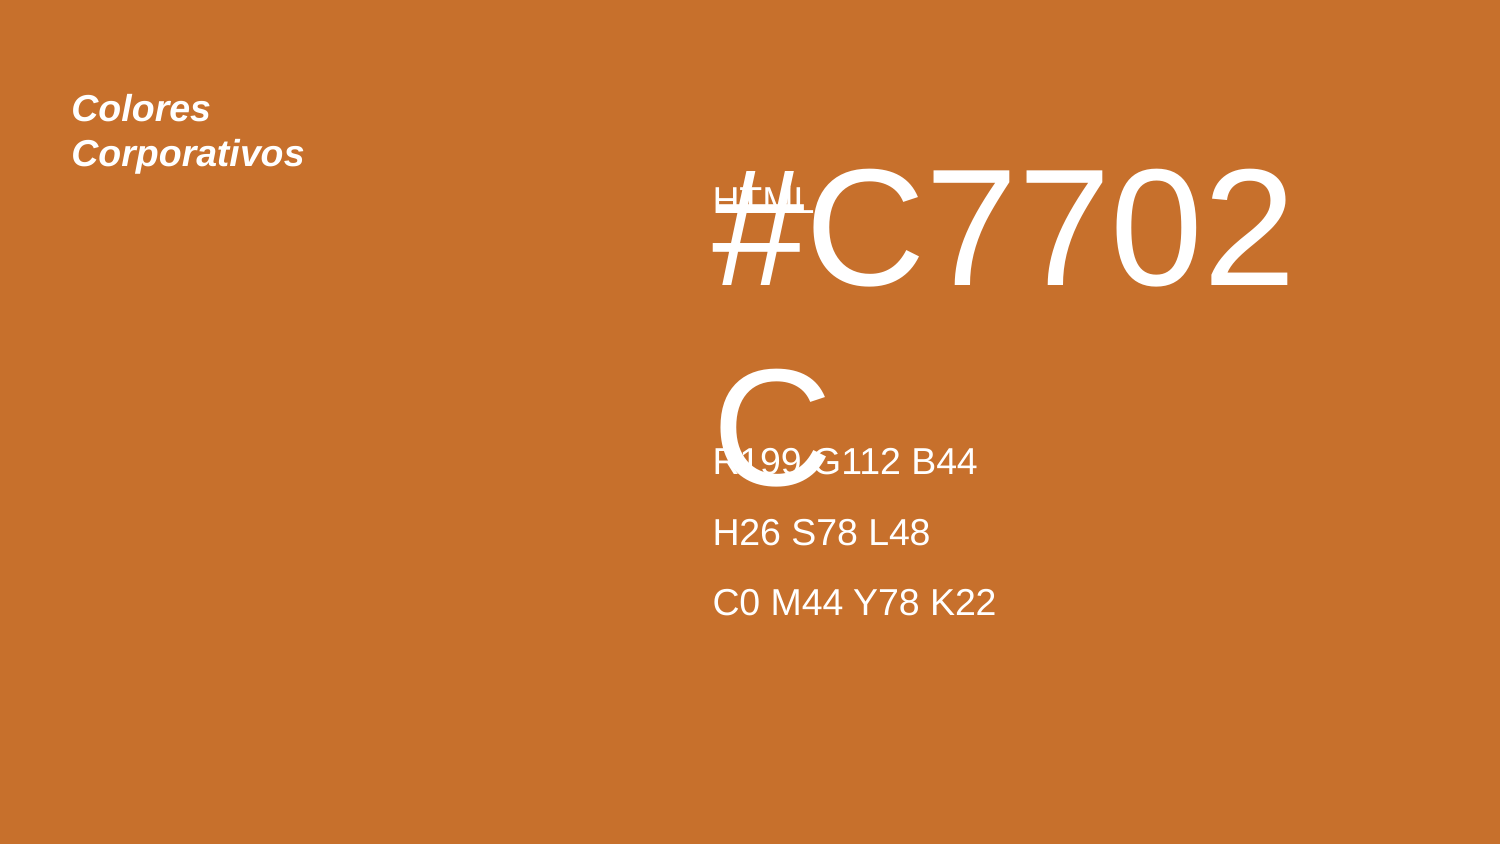

Colores Corporativos
HTML

#C7702C
R199 G112 B44
H26 S78 L48
C0 M44 Y78 K22